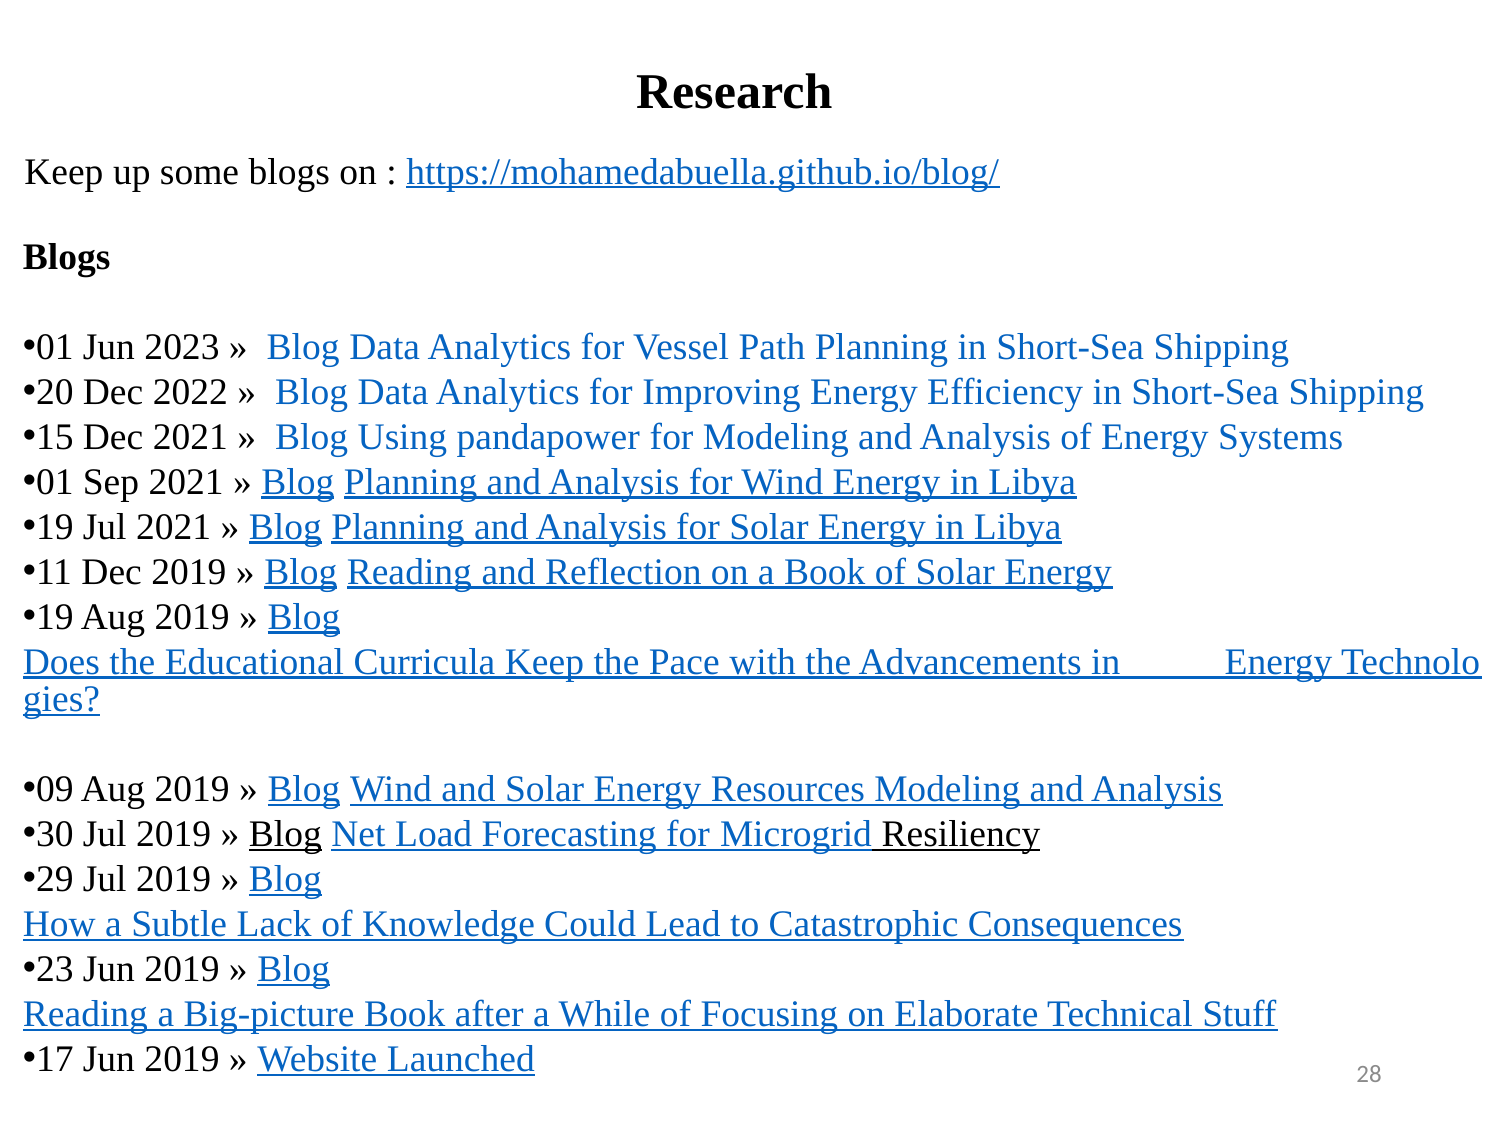

Research
 Keep up some blogs on : https://mohamedabuella.github.io/blog/

Blogs

01 Jun 2023 »  Blog Data Analytics for Vessel Path Planning in Short-Sea Shipping
20 Dec 2022 »  Blog Data Analytics for Improving Energy Efficiency in Short-Sea Shipping
15 Dec 2021 »  Blog Using pandapower for Modeling and Analysis of Energy Systems
01 Sep 2021 » Blog Planning and Analysis for Wind Energy in Libya
19 Jul 2021 » Blog Planning and Analysis for Solar Energy in Libya
11 Dec 2019 » Blog Reading and Reflection on a Book of Solar Energy
19 Aug 2019 » Blog Does the Educational Curricula Keep the Pace with the Advancements in           Energy Technologies?
09 Aug 2019 » Blog Wind and Solar Energy Resources Modeling and Analysis
30 Jul 2019 » Blog Net Load Forecasting for Microgrid Resiliency
29 Jul 2019 » Blog How a Subtle Lack of Knowledge Could Lead to Catastrophic Consequences
23 Jun 2019 » Blog Reading a Big-picture Book after a While of Focusing on Elaborate Technical Stuff
17 Jun 2019 » Website Launched
28